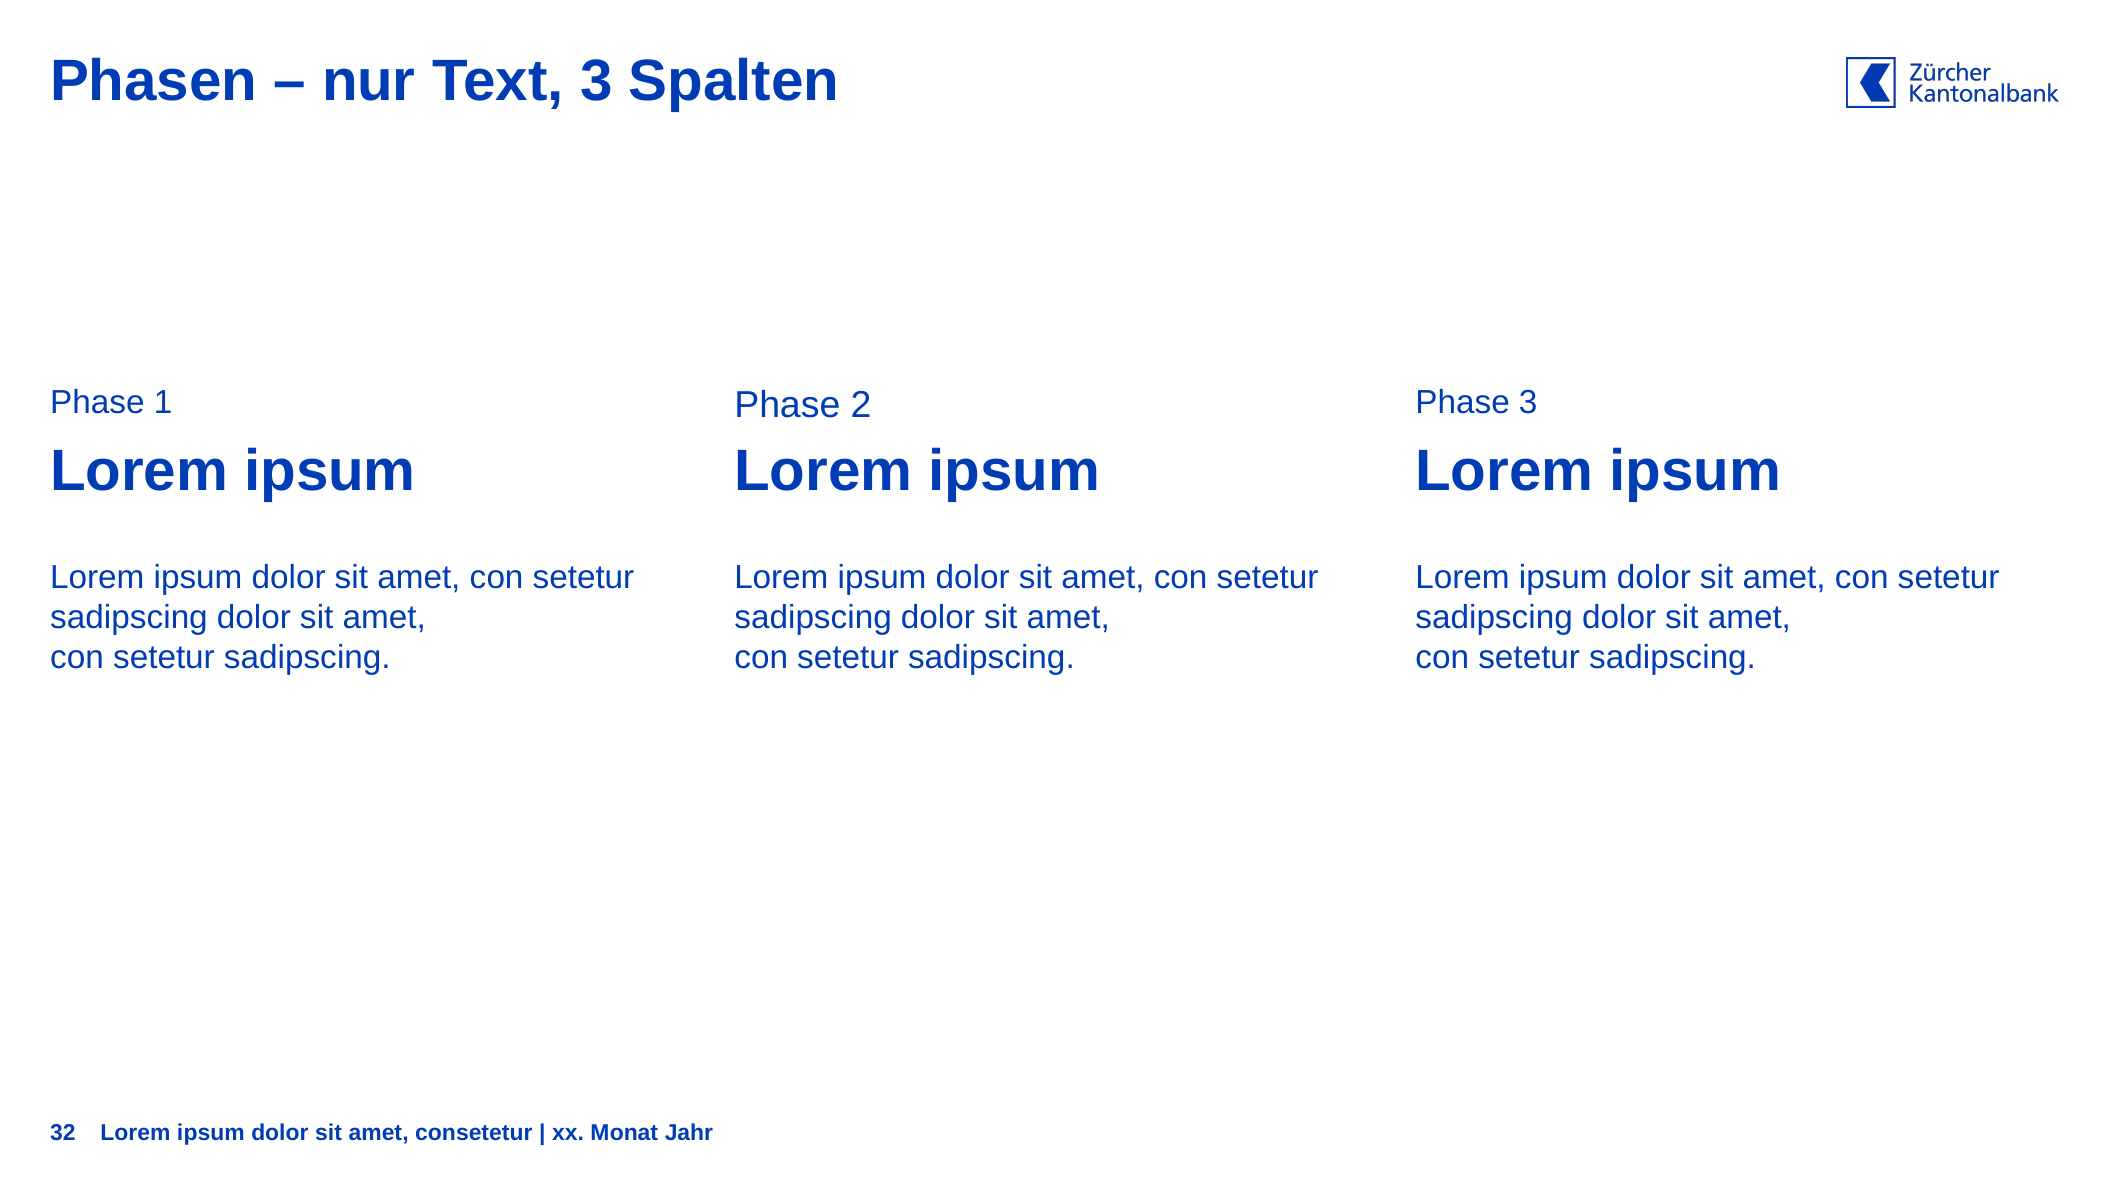

# Phasen – nur Text, 3 Spalten

Phase 1
Phase 2
Phase 3
Lorem ipsum
Lorem ipsum
Lorem ipsum
Lorem ipsum dolor sit amet, con setetur sadipscing dolor sit amet,
con setetur sadipscing.
Lorem ipsum dolor sit amet, con setetur sadipscing dolor sit amet,
con setetur sadipscing.
Lorem ipsum dolor sit amet, con setetur sadipscing dolor sit amet,
con setetur sadipscing.
32
Lorem ipsum dolor sit amet, consetetur | xx. Monat Jahr